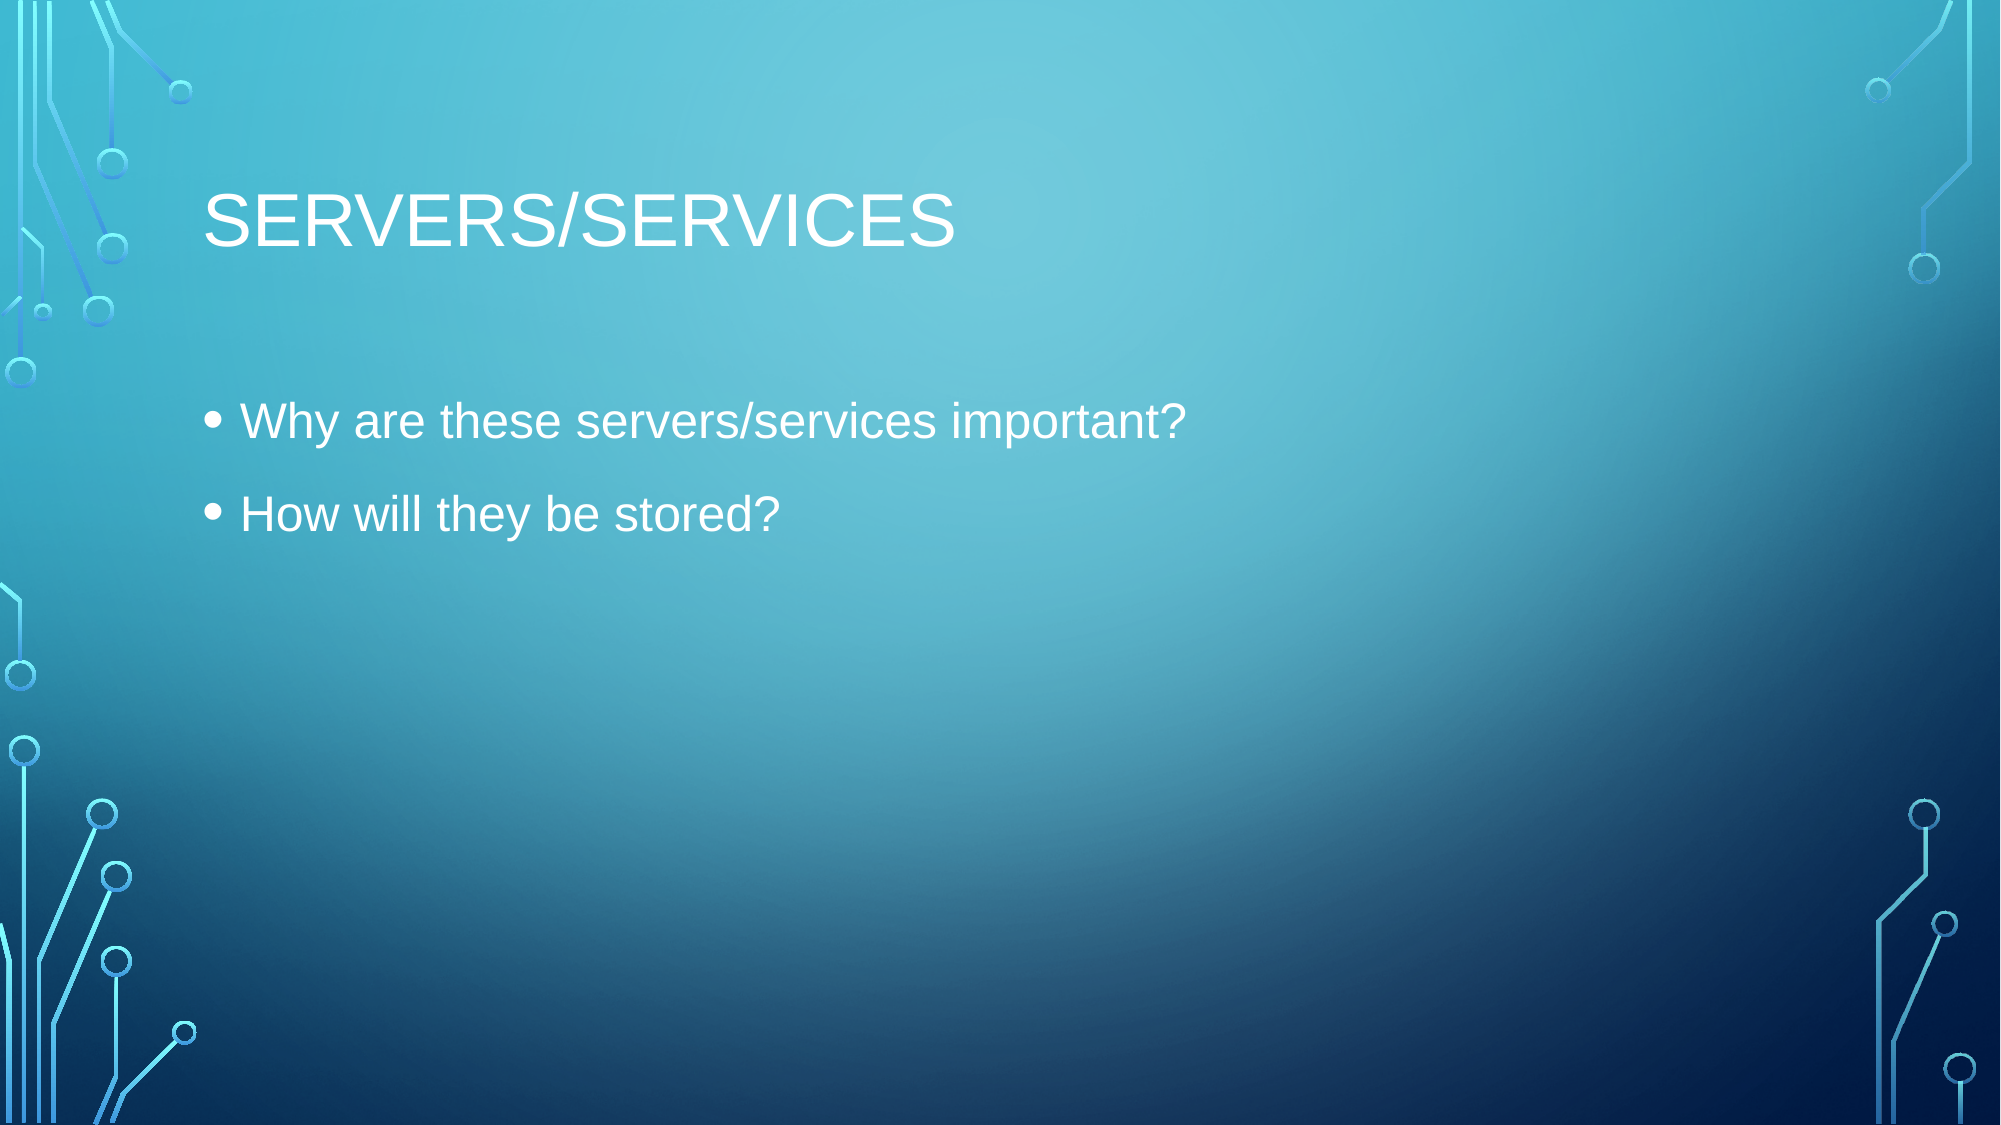

# Servers/Services
Why are these servers/services important?
How will they be stored?